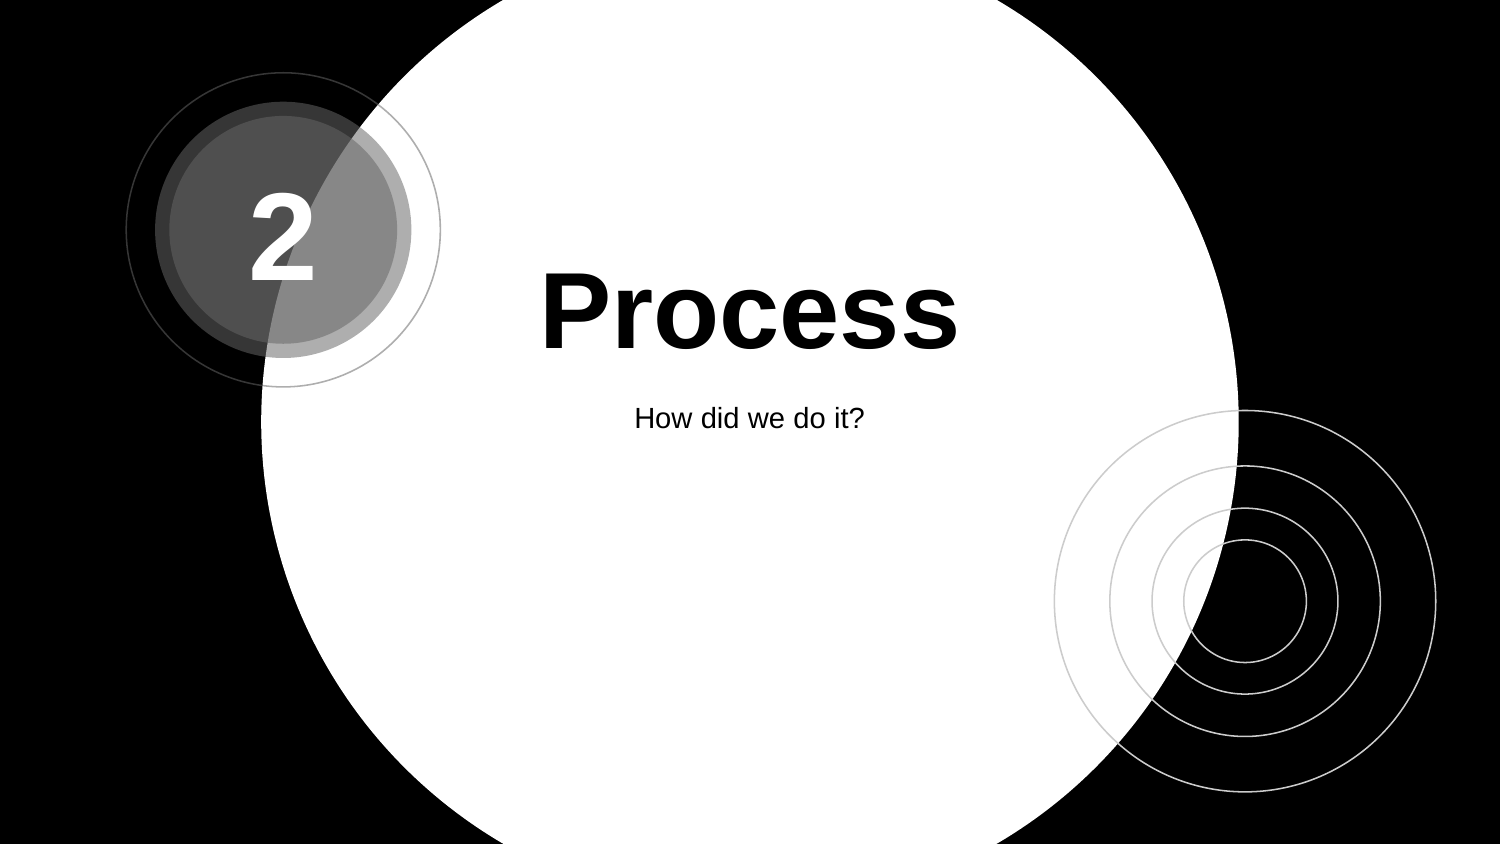

2
# Process
How did we do it?